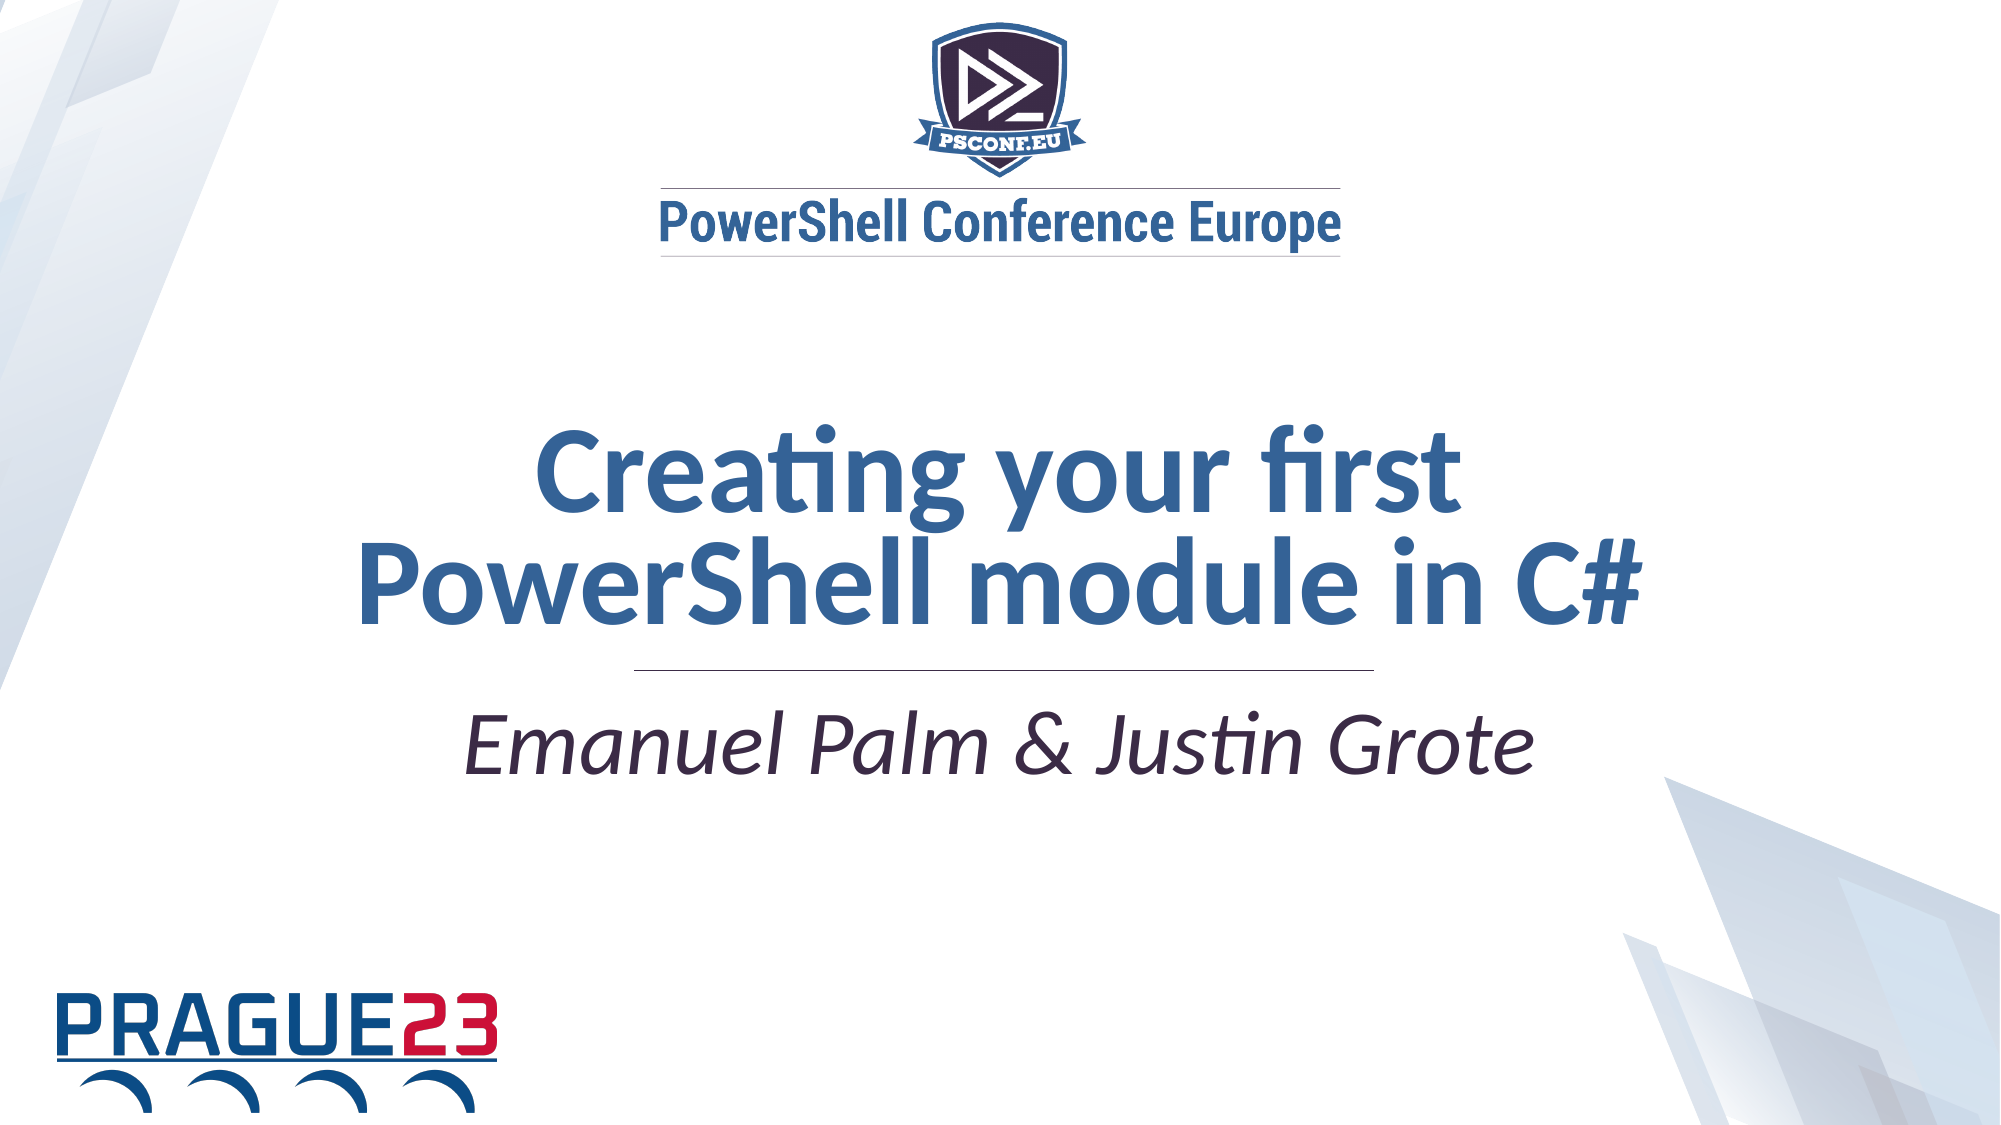

Creating your first
PowerShell module in C#
Emanuel Palm & Justin Grote